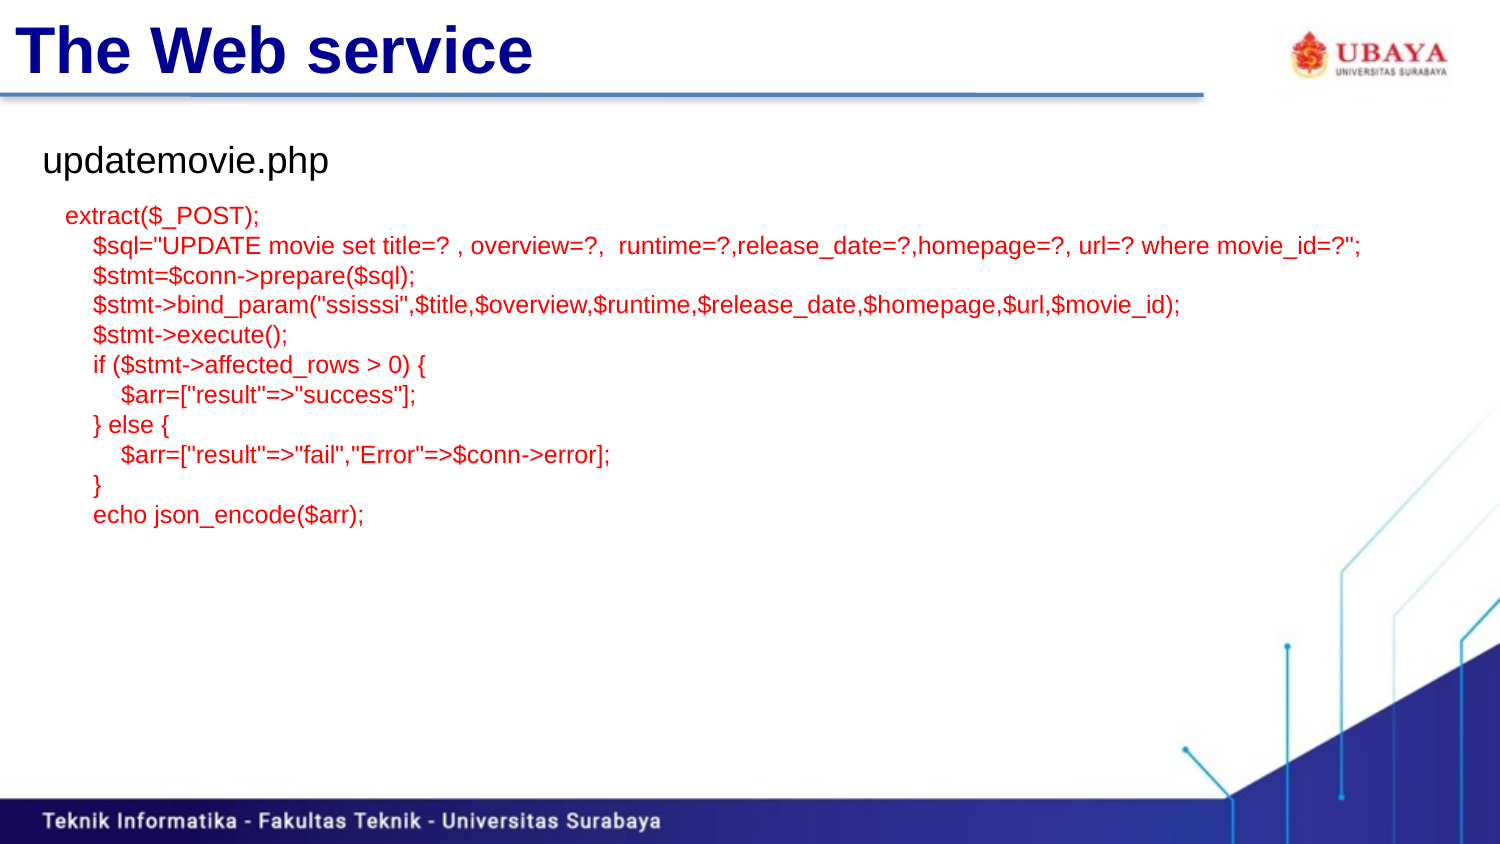

# The Web service

updatemovie.php
extract($_POST);
    $sql="UPDATE movie set title=? , overview=?,  runtime=?,release_date=?,homepage=?, url=? where movie_id=?";
    $stmt=$conn->prepare($sql);
    $stmt->bind_param("ssisssi",$title,$overview,$runtime,$release_date,$homepage,$url,$movie_id);
    $stmt->execute();
    if ($stmt->affected_rows > 0) {
        $arr=["result"=>"success"];
    } else {
        $arr=["result"=>"fail","Error"=>$conn->error];
    }
    echo json_encode($arr);